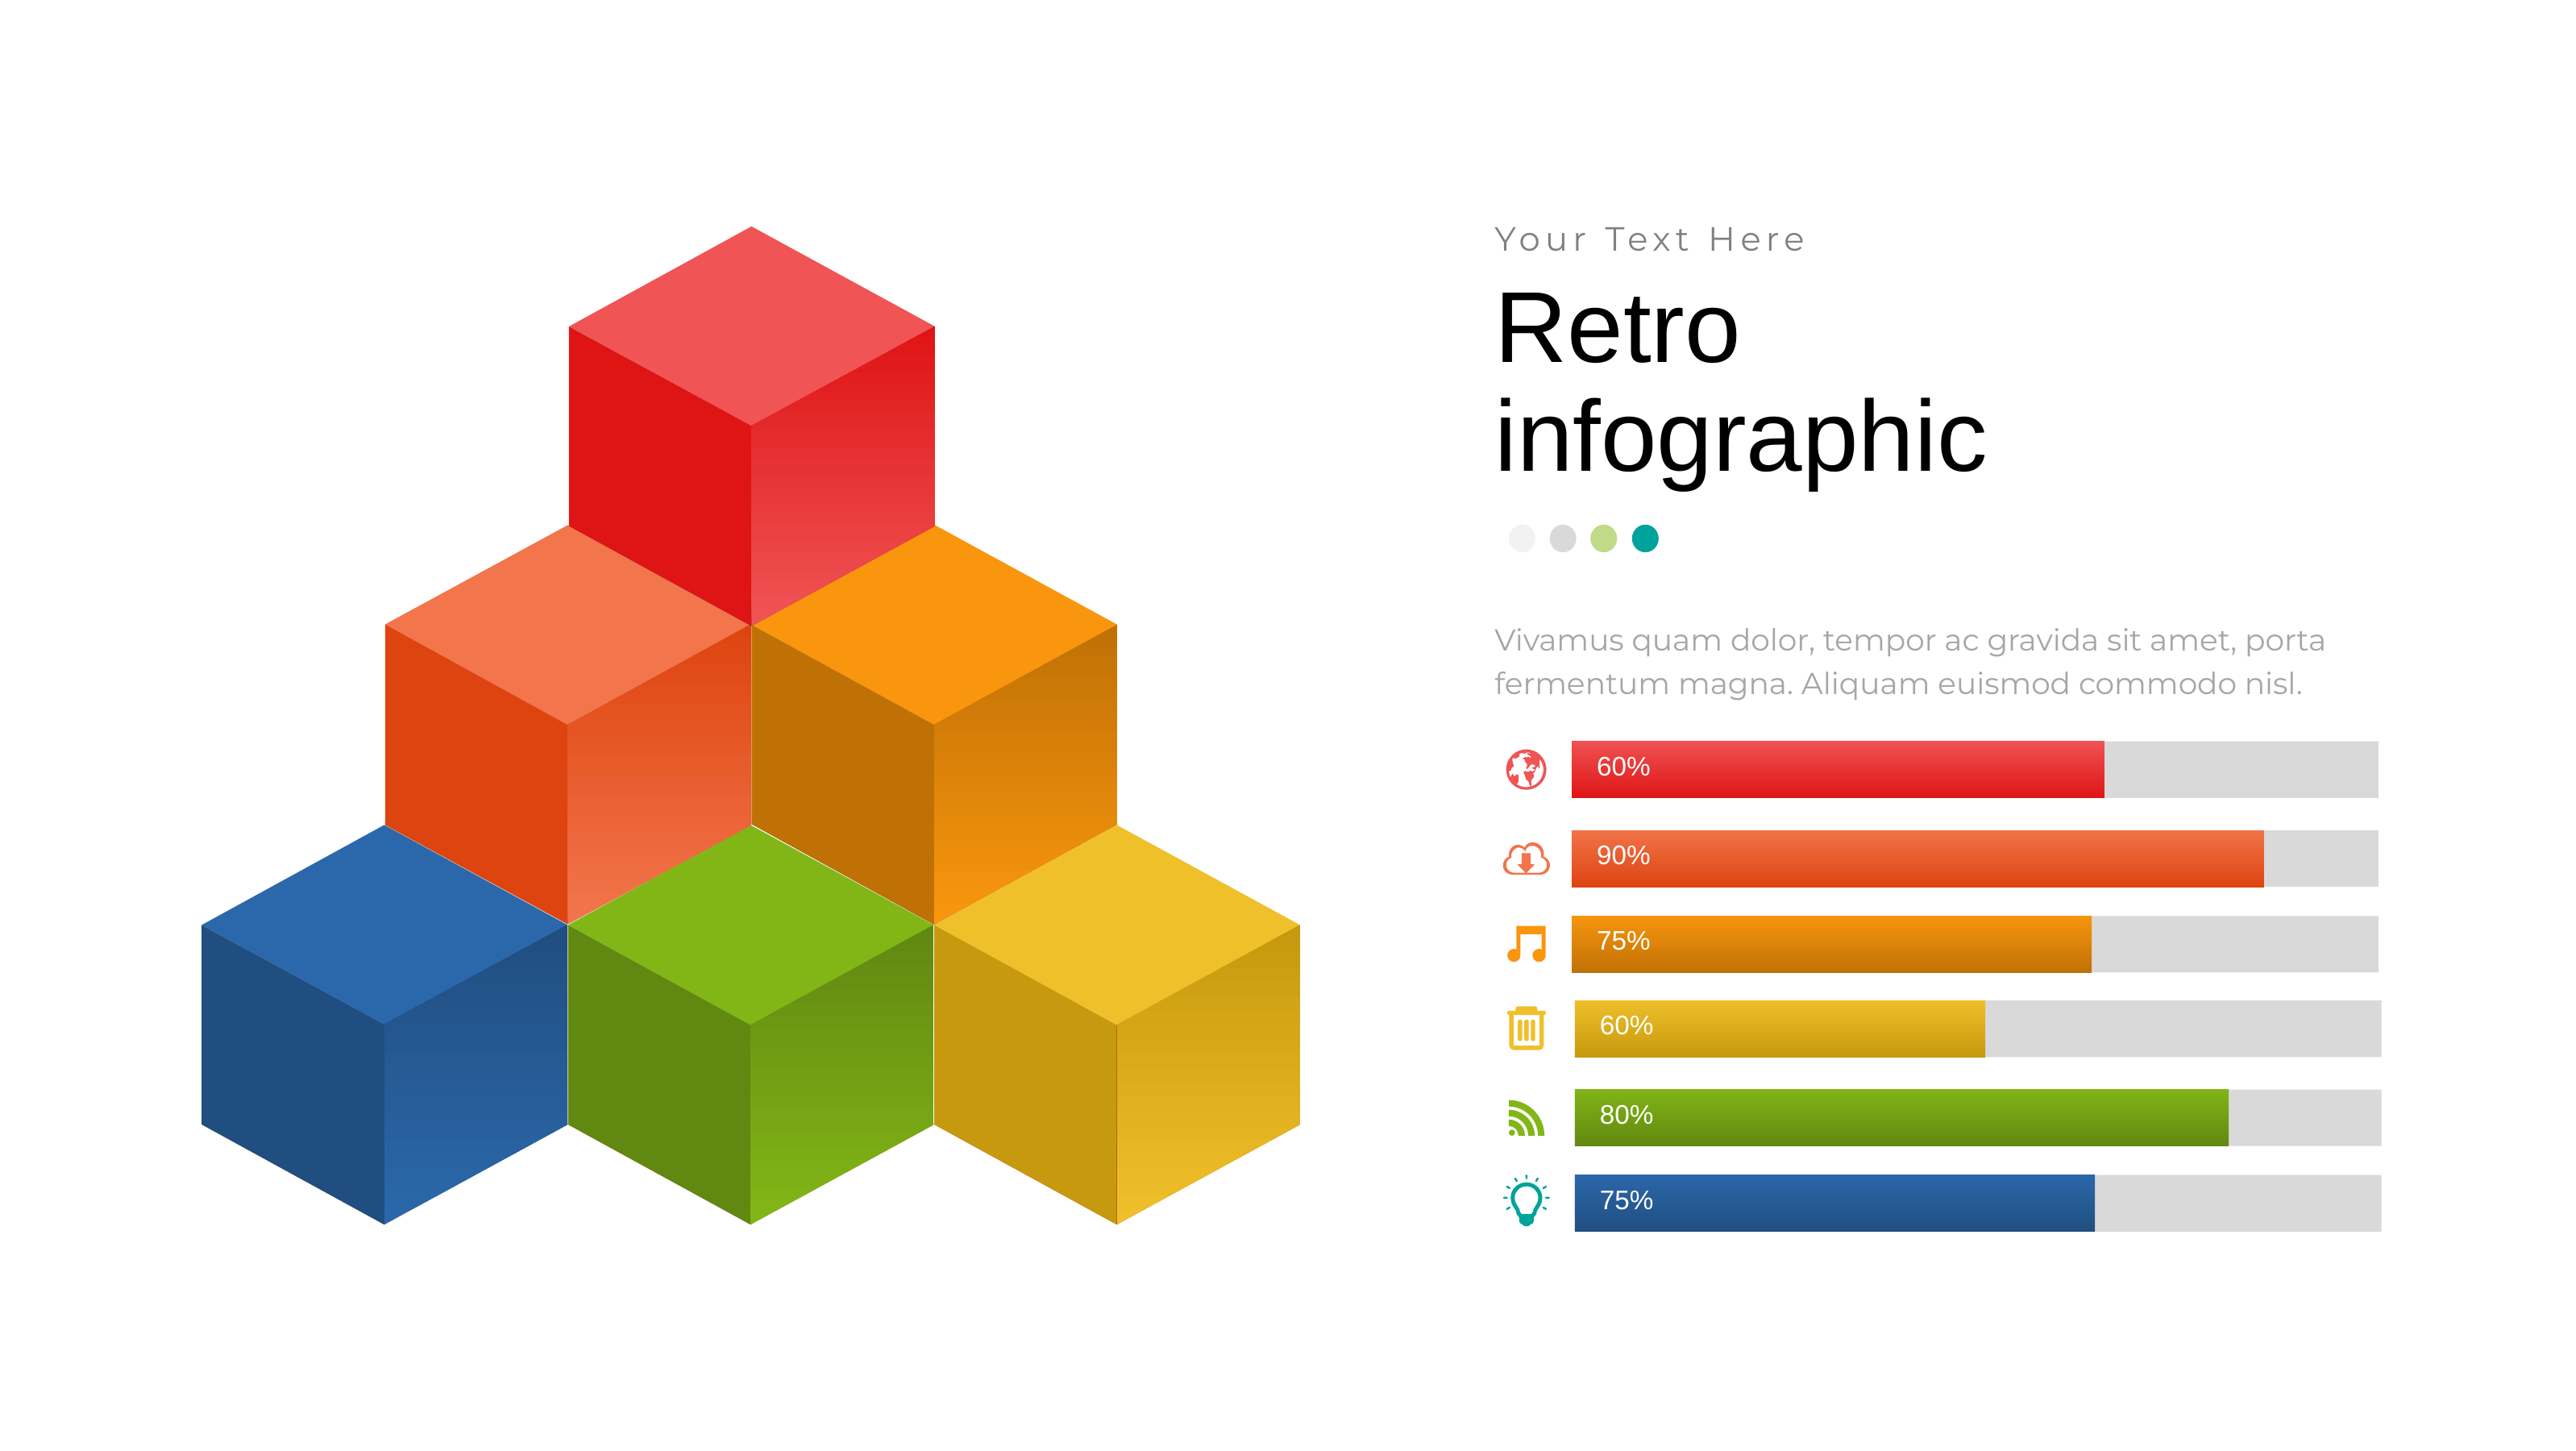

Your Text Here

Retro
infographic

Vivamus quam dolor, tempor ac gravida sit amet, porta fermentum magna. Aliquam euismod commodo nisl.
60%

90%

75%

60%

80%

75%